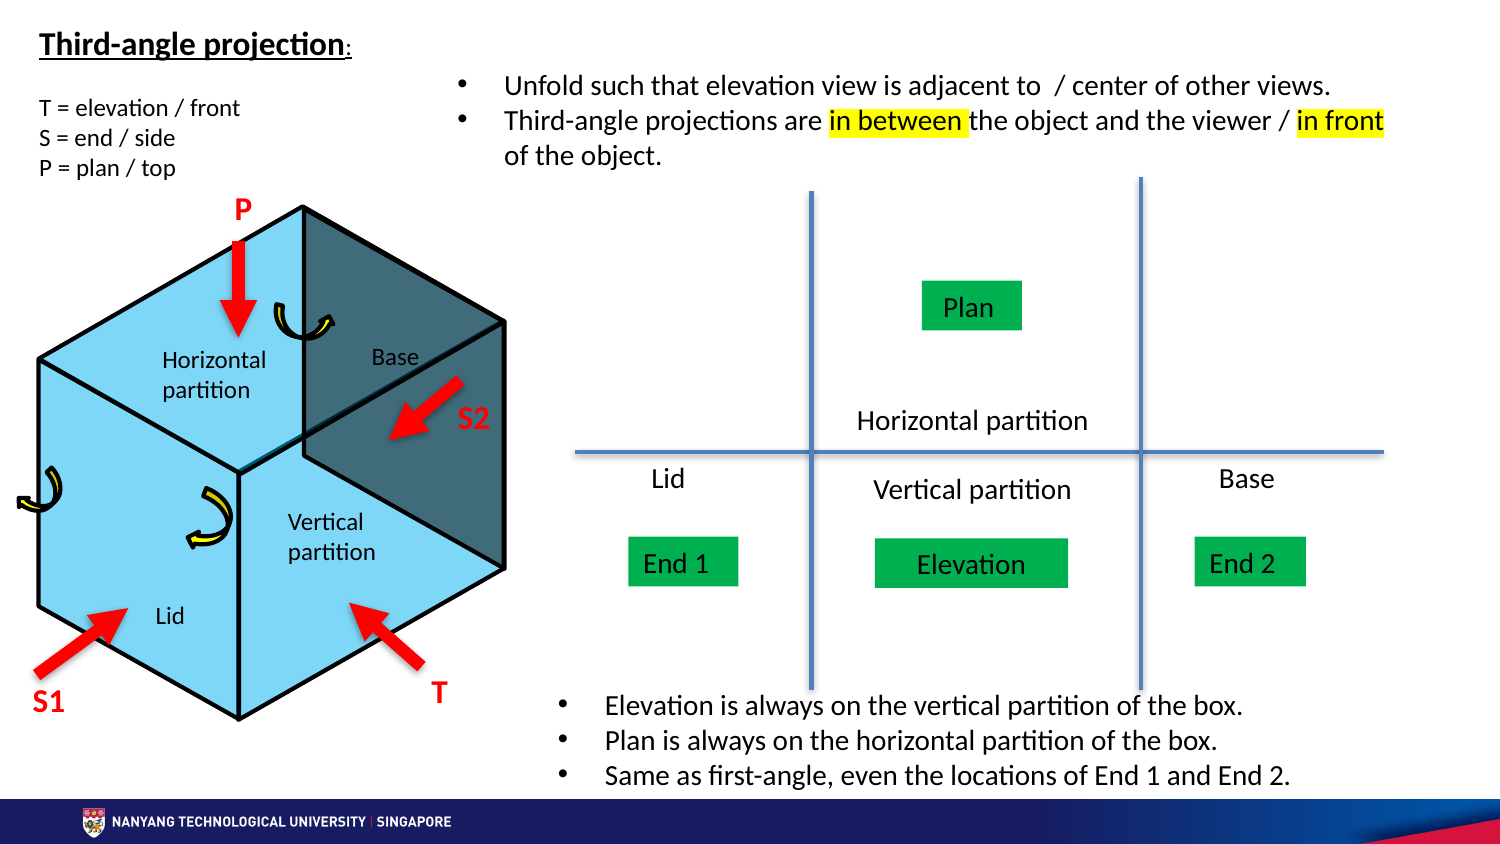

Third-angle projection:

T = elevation / front
S = end / side
P = plan / top
Unfold such that elevation view is adjacent to  / center of other views.
Third-angle projections are in between the object and the viewer / in front of the object.
P

Plan

Base
Horizontal partition

S2
Horizontal partition

Lid
Base
Vertical partition

Vertical partition
End 1
End 2
Elevation
Lid
T
S1
Elevation is always on the vertical partition of the box.
Plan is always on the horizontal partition of the box.
Same as first-angle, even the locations of End 1 and End 2.